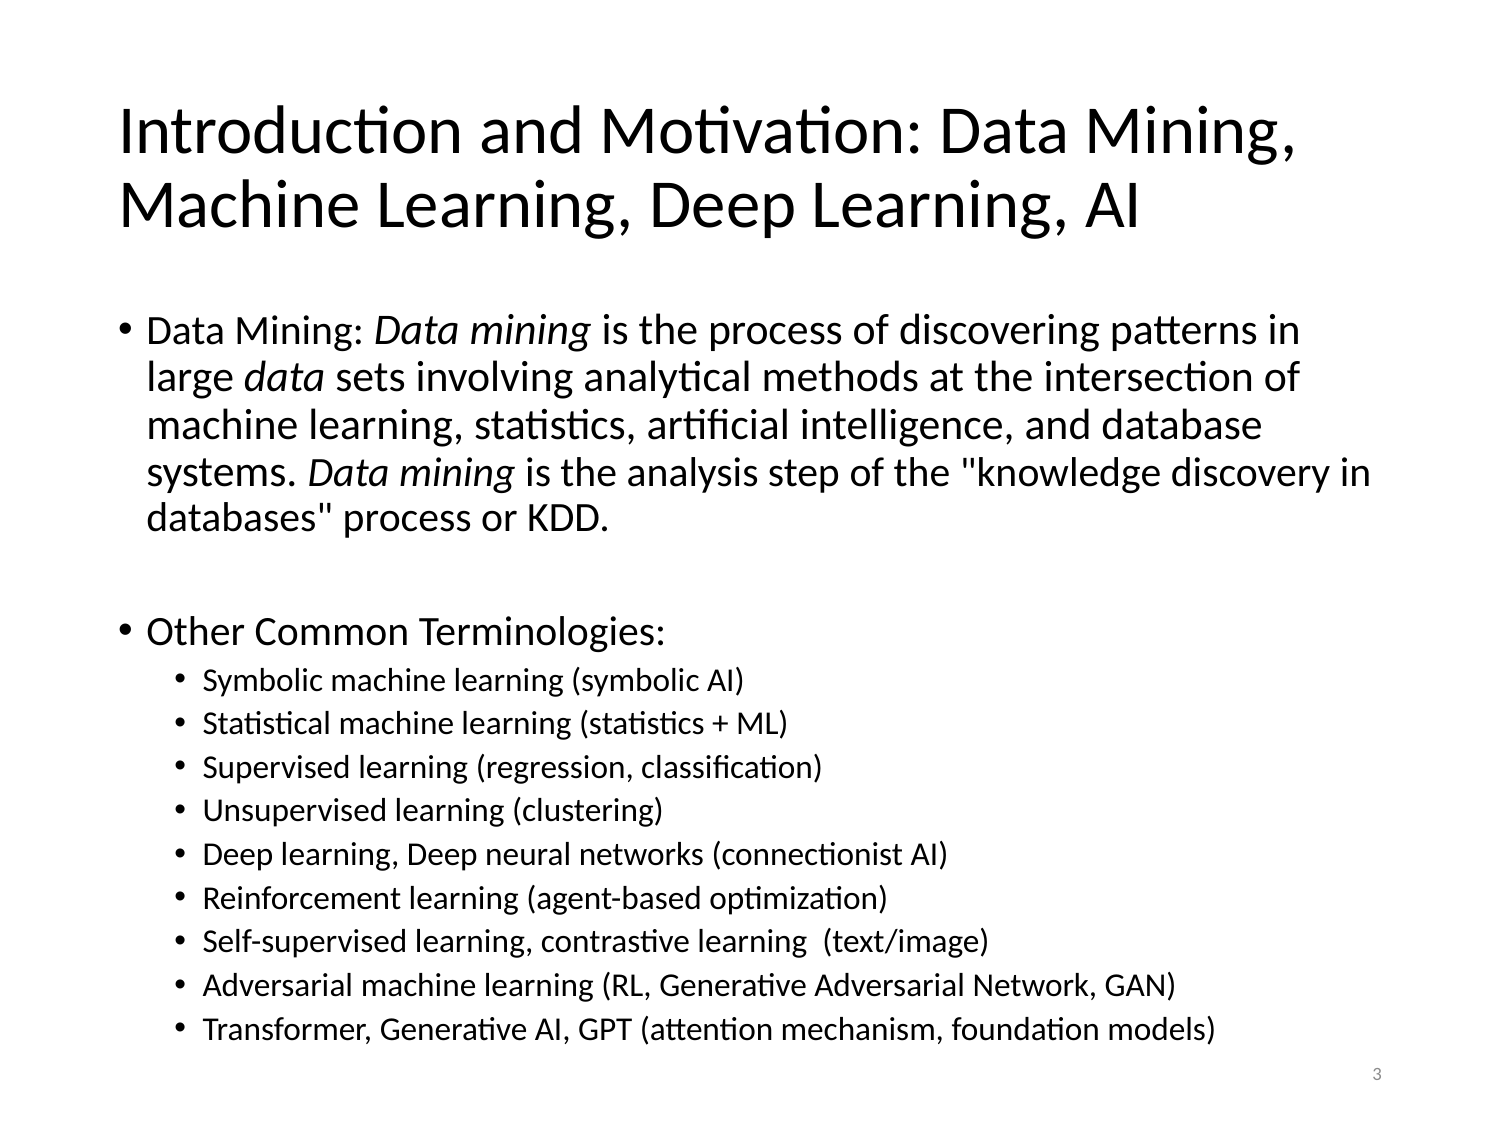

# Introduction and Motivation: Data Mining, Machine Learning, Deep Learning, AI

Data Mining: Data mining is the process of discovering patterns in large data sets involving analytical methods at the intersection of machine learning, statistics, artificial intelligence, and database systems. Data mining is the analysis step of the "knowledge discovery in databases" process or KDD.

Other Common Terminologies:
Symbolic machine learning (symbolic AI)
Statistical machine learning (statistics + ML)
Supervised learning (regression, classification)
Unsupervised learning (clustering)
Deep learning, Deep neural networks (connectionist AI)
Reinforcement learning (agent-based optimization)
Self-supervised learning, contrastive learning  (text/image)
Adversarial machine learning (RL, Generative Adversarial Network, GAN)
Transformer, Generative AI, GPT (attention mechanism, foundation models)

3